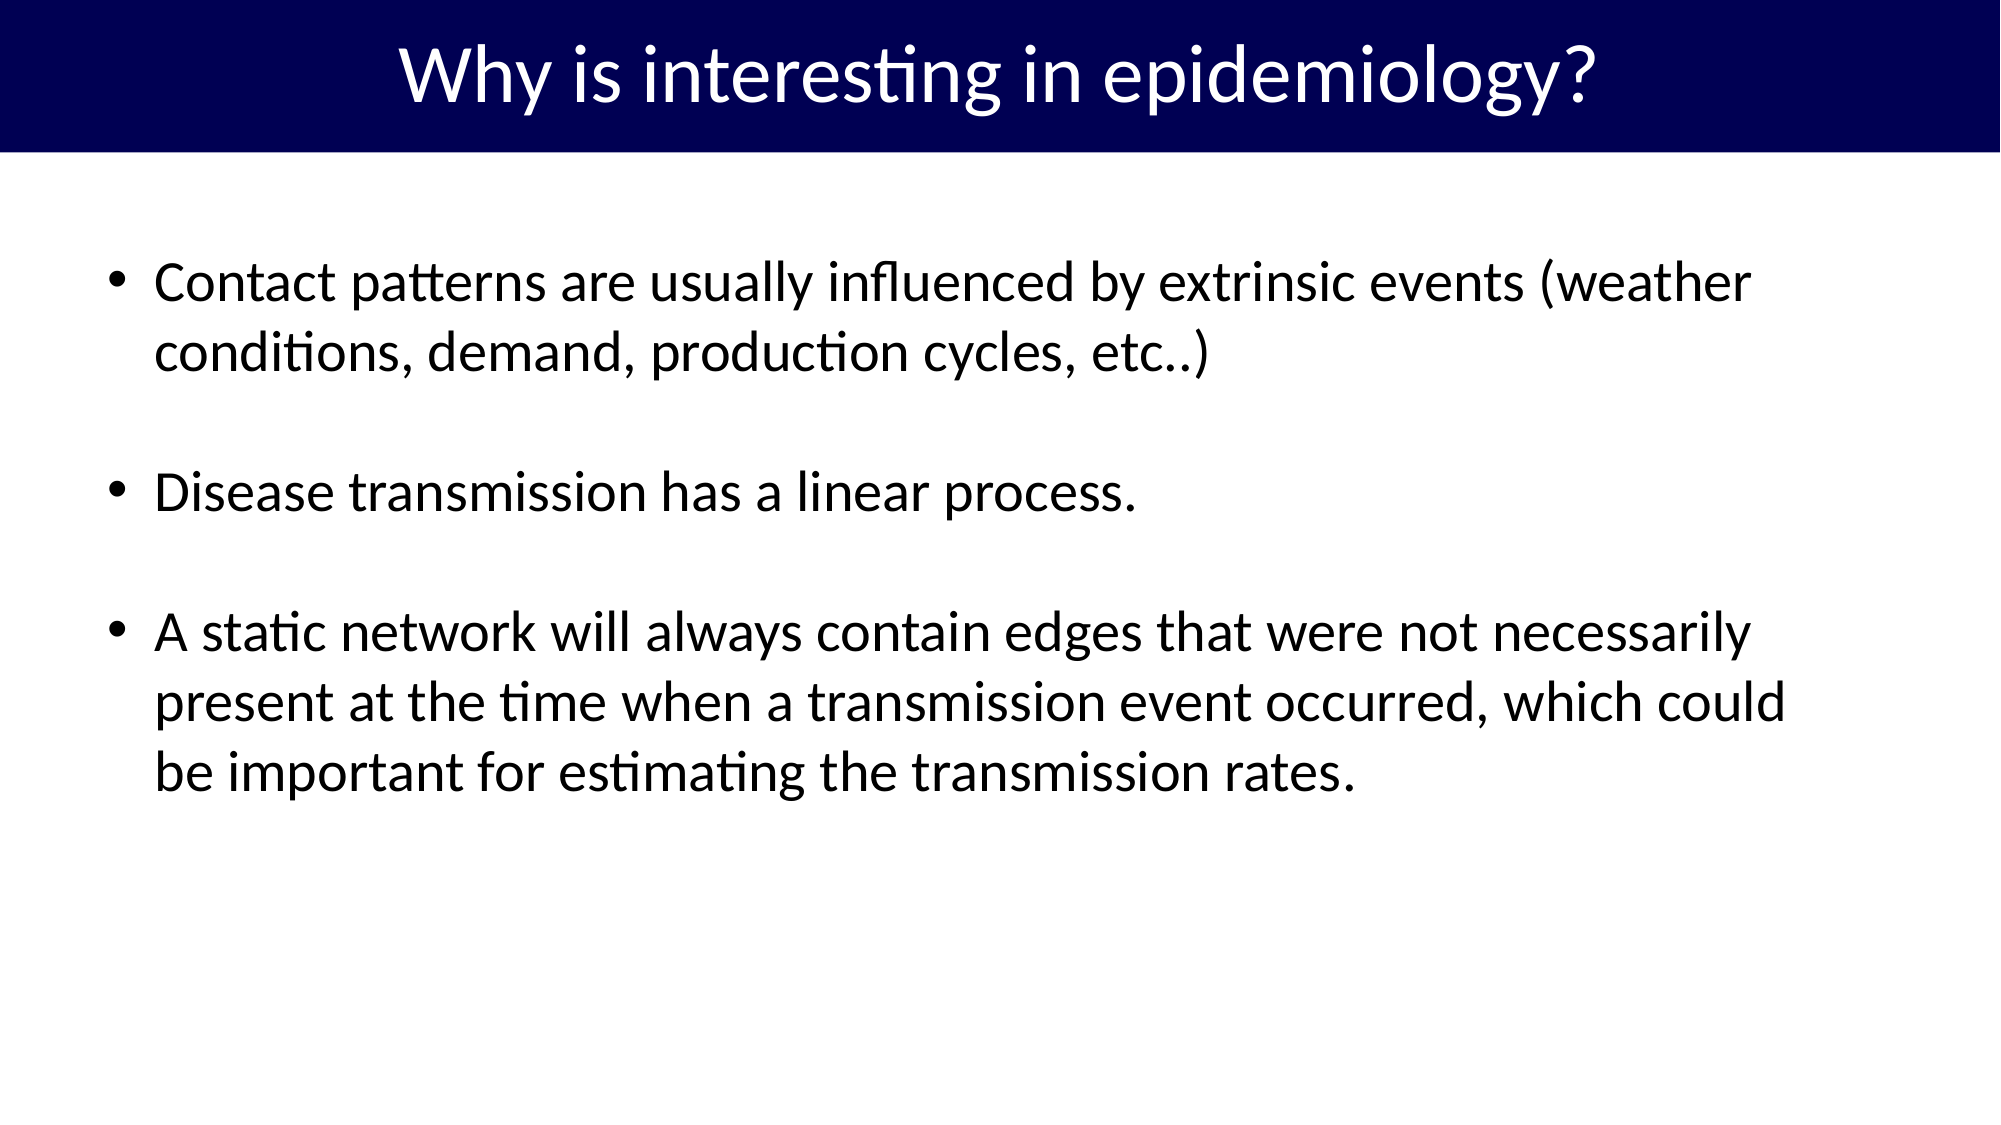

Why is interesting in epidemiology?
Contact patterns are usually influenced by extrinsic events (weather conditions, demand, production cycles, etc..)

Disease transmission has a linear process.

A static network will always contain edges that were not necessarily present at the time when a transmission event occurred, which could be important for estimating the transmission rates.